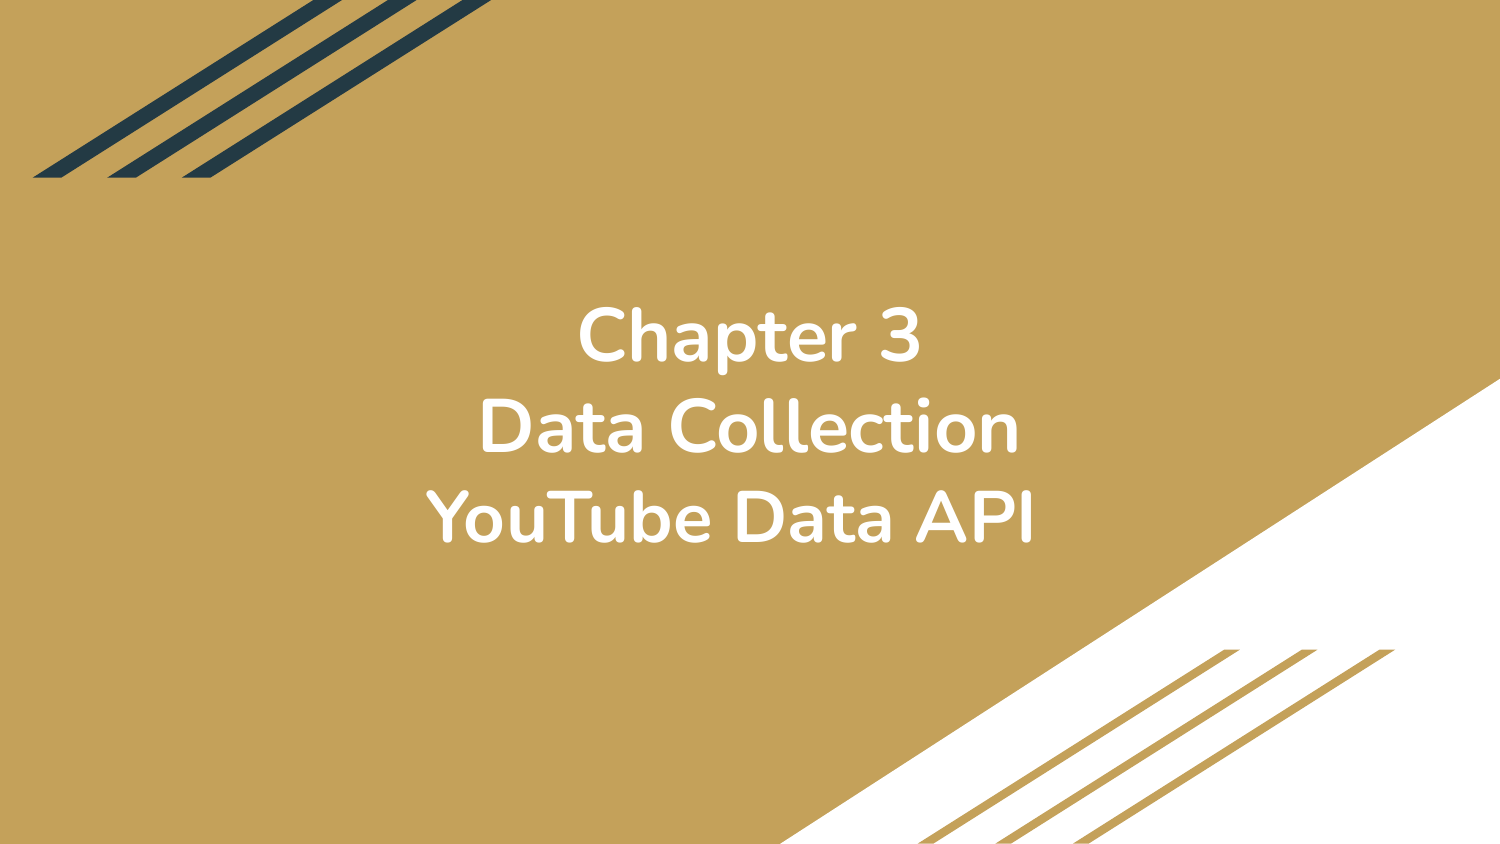

# Chapter 3
Data Collection
YouTube Data API